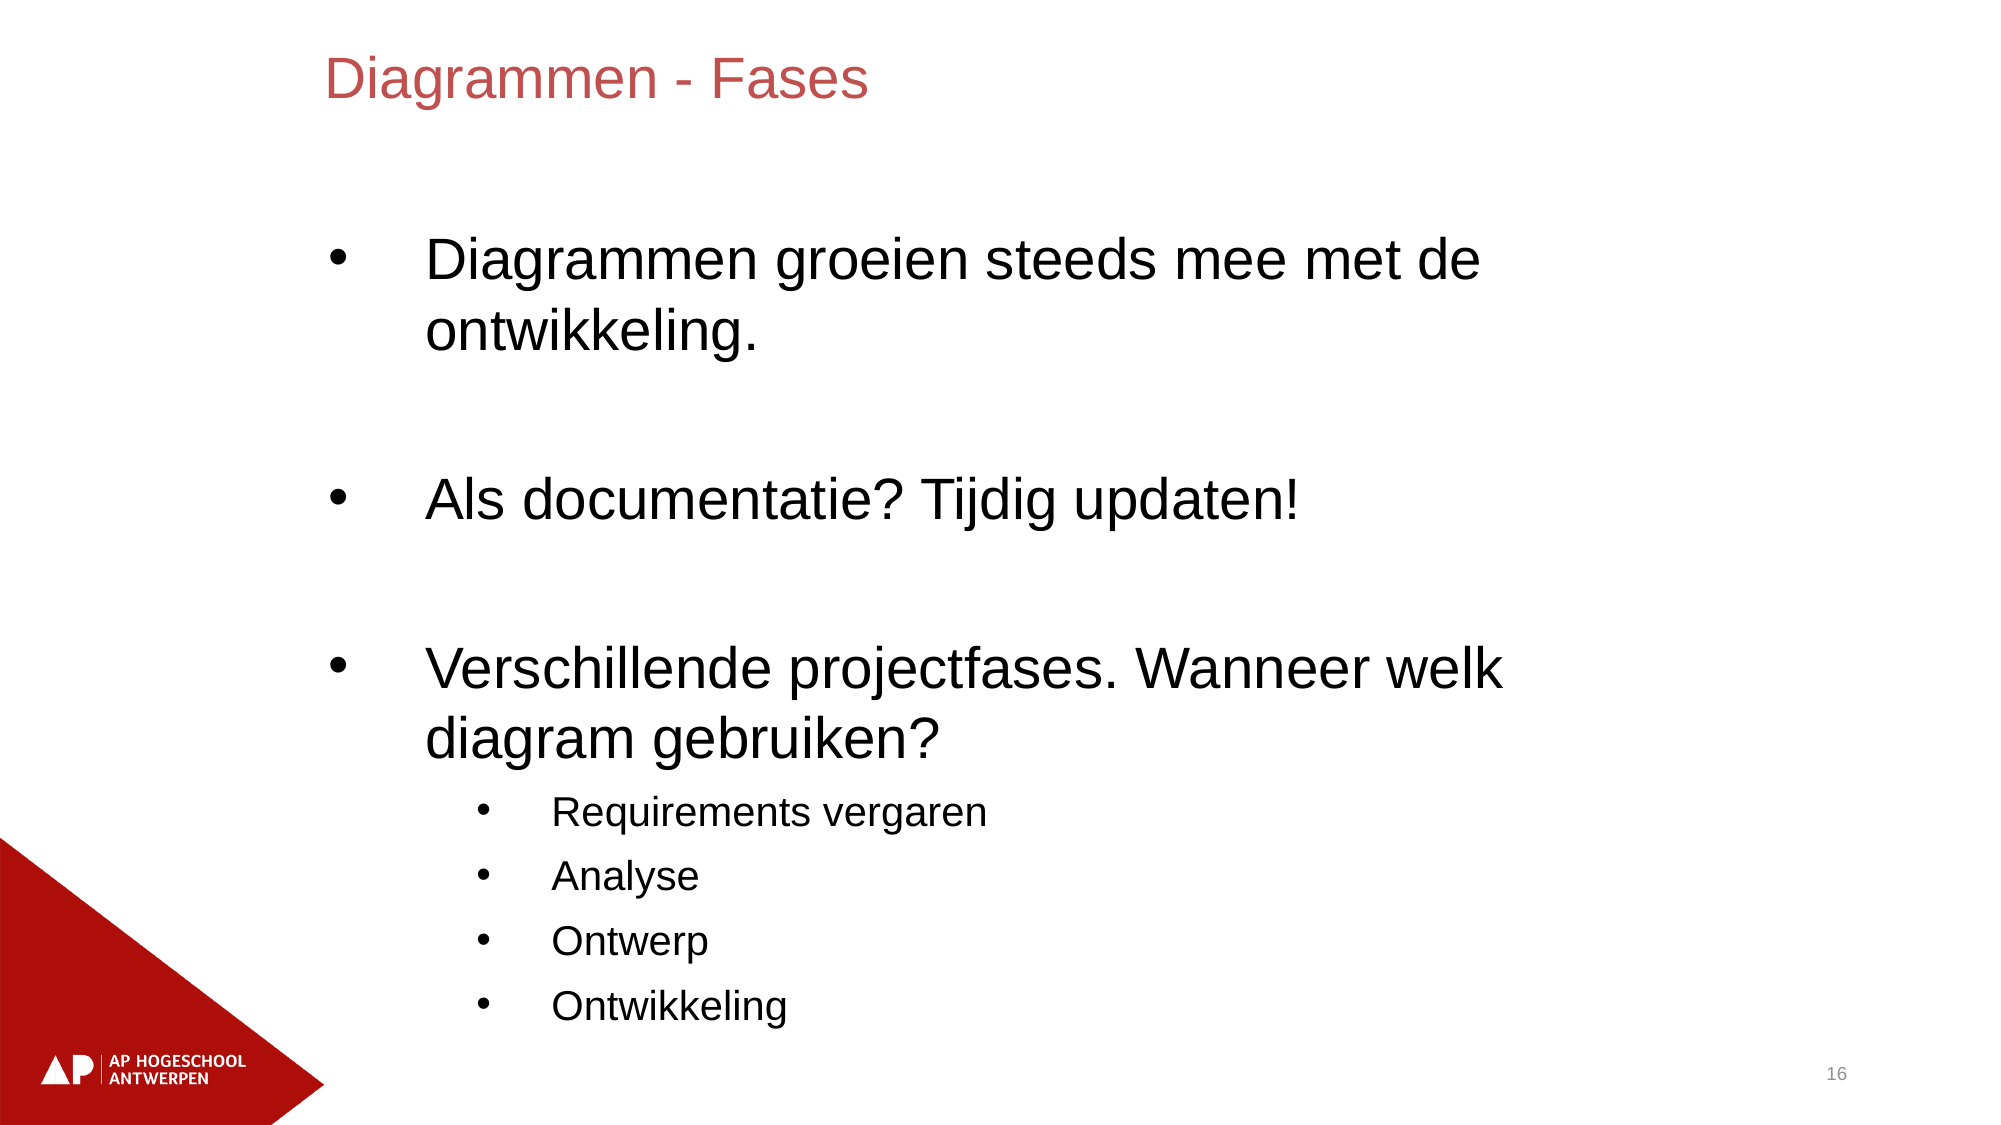

Diagrammen - Fases

Diagrammen groeien steeds mee met de ontwikkeling.

Als documentatie? Tijdig updaten!

Verschillende projectfases. Wanneer welk diagram gebruiken?
Requirements vergaren
Analyse
Ontwerp
Ontwikkeling

16